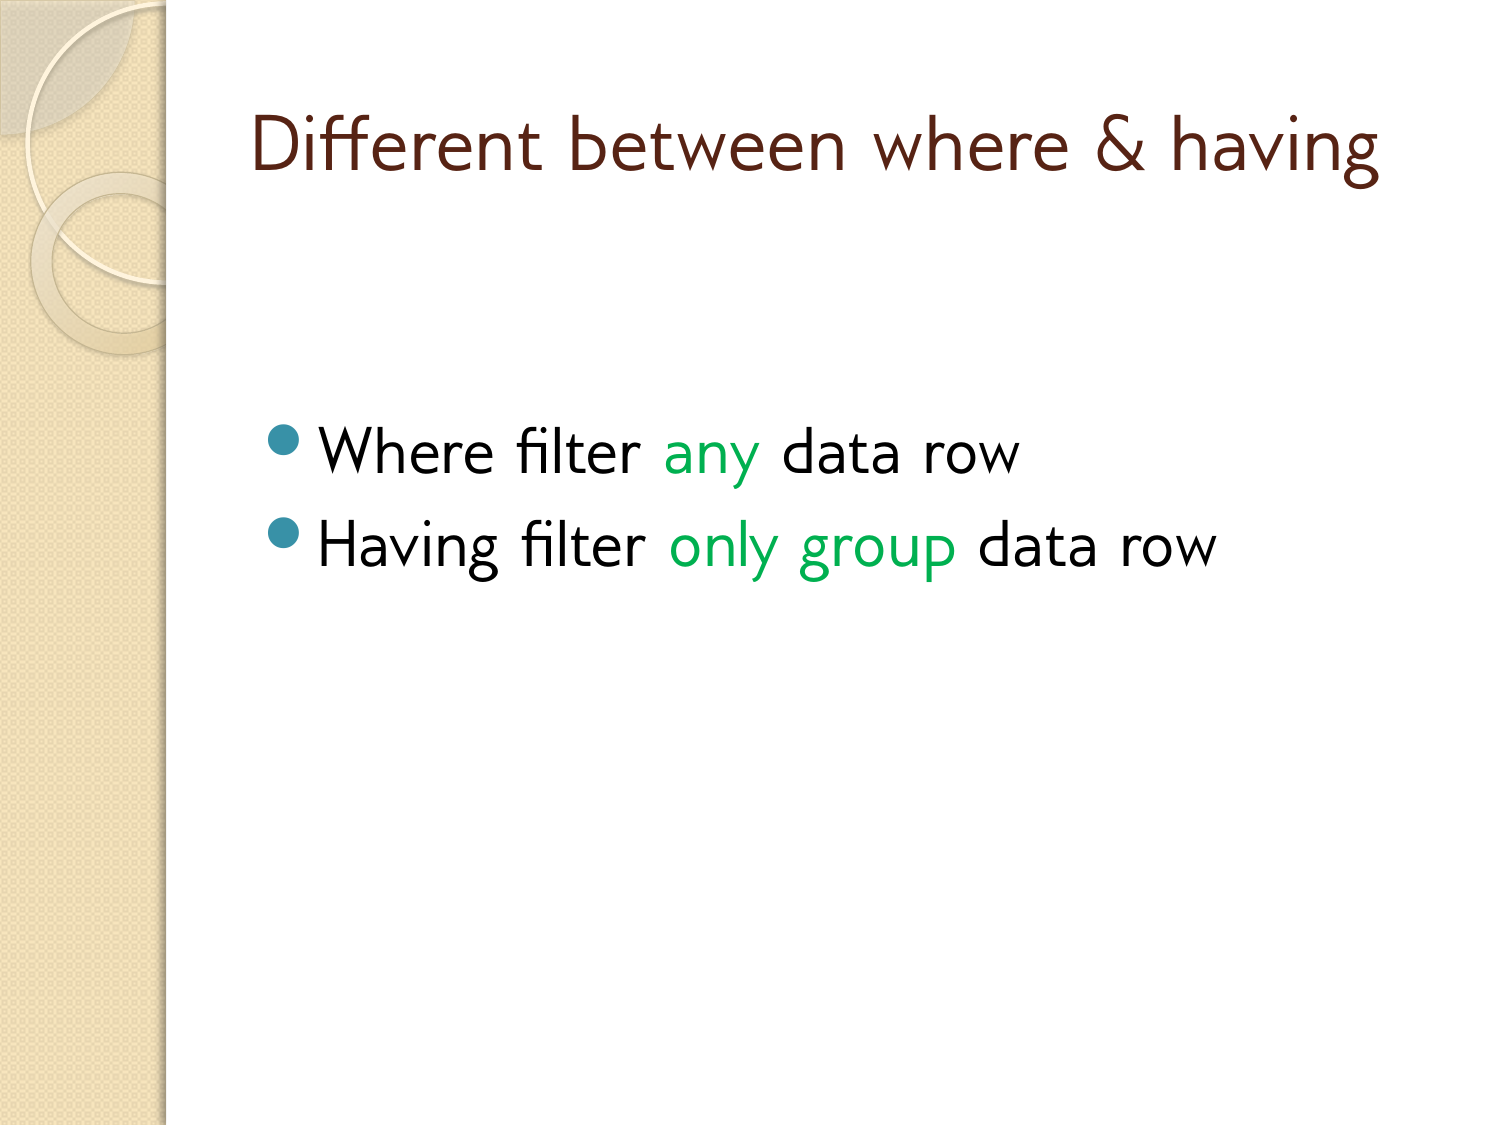

# Different between where & having
Where filter any data row
Having filter only group data row